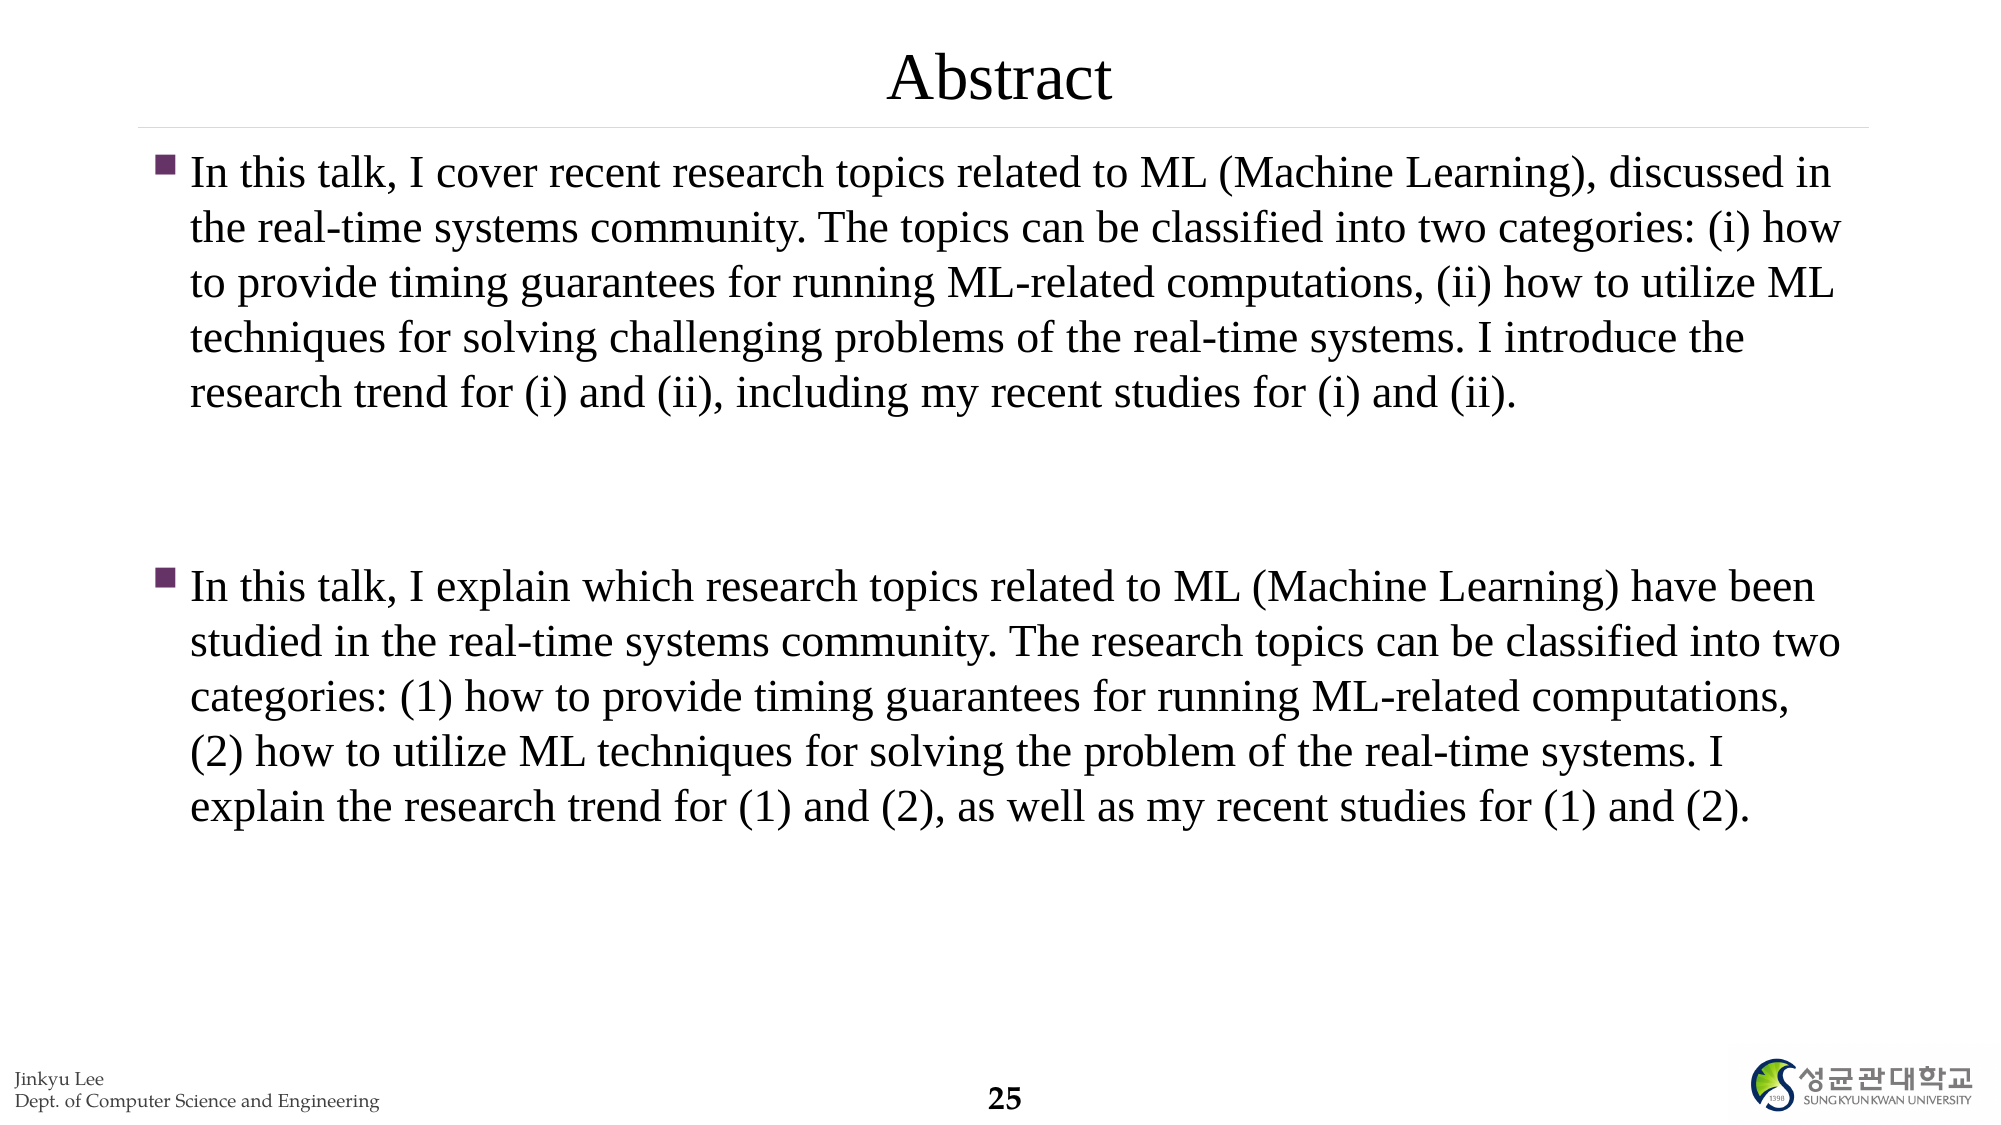

# Abstract
In this talk, I cover recent research topics related to ML (Machine Learning), discussed in the real-time systems community. The topics can be classified into two categories: (i) how to provide timing guarantees for running ML-related computations, (ii) how to utilize ML techniques for solving challenging problems of the real-time systems. I introduce the research trend for (i) and (ii), including my recent studies for (i) and (ii).

In this talk, I explain which research topics related to ML (Machine Learning) have been studied in the real-time systems community. The research topics can be classified into two categories: (1) how to provide timing guarantees for running ML-related computations, (2) how to utilize ML techniques for solving the problem of the real-time systems. I explain the research trend for (1) and (2), as well as my recent studies for (1) and (2).